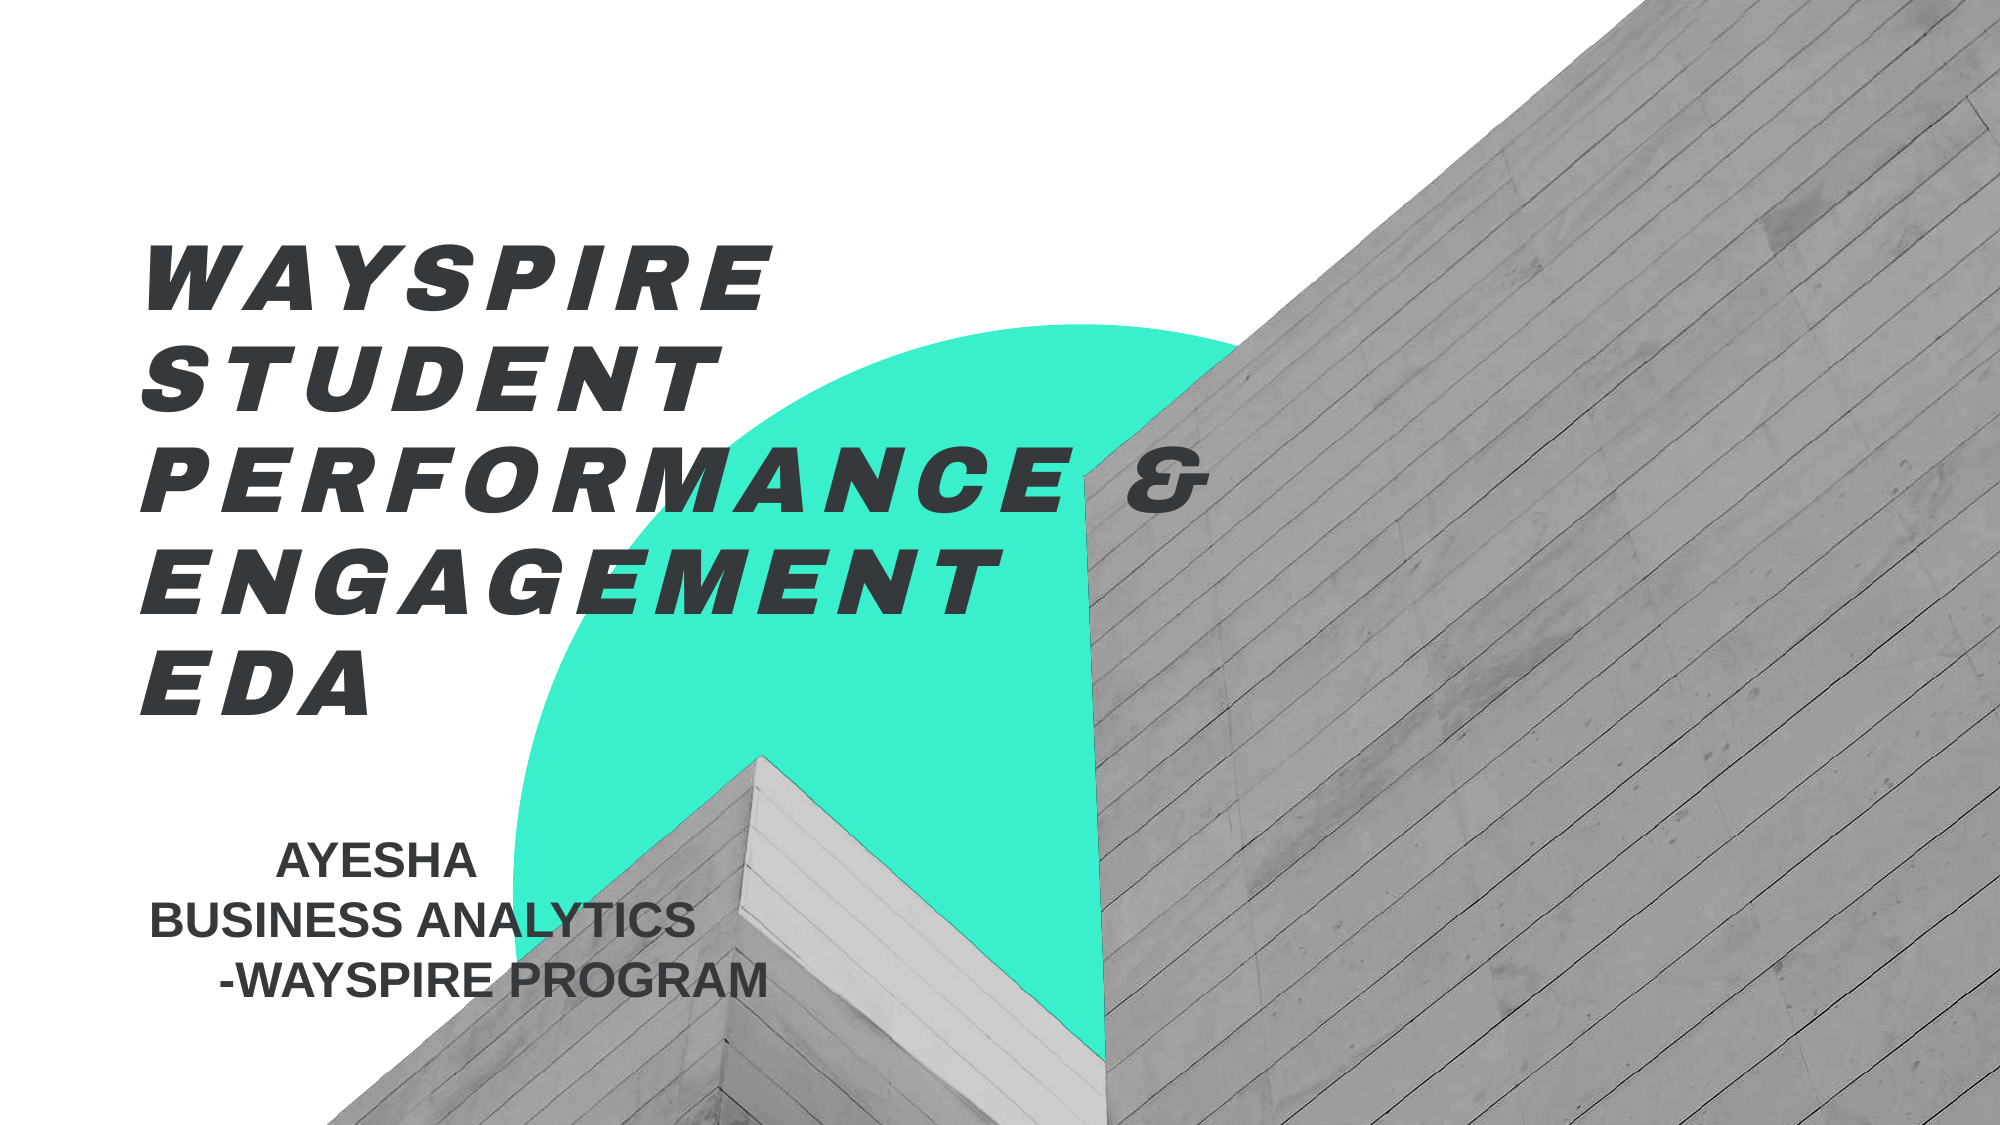

# Wayspire Student Performance & Engagement EDA
         AYESHA
BUSINESS ANALYTICS
     -WAYSPIRE PROGRAM